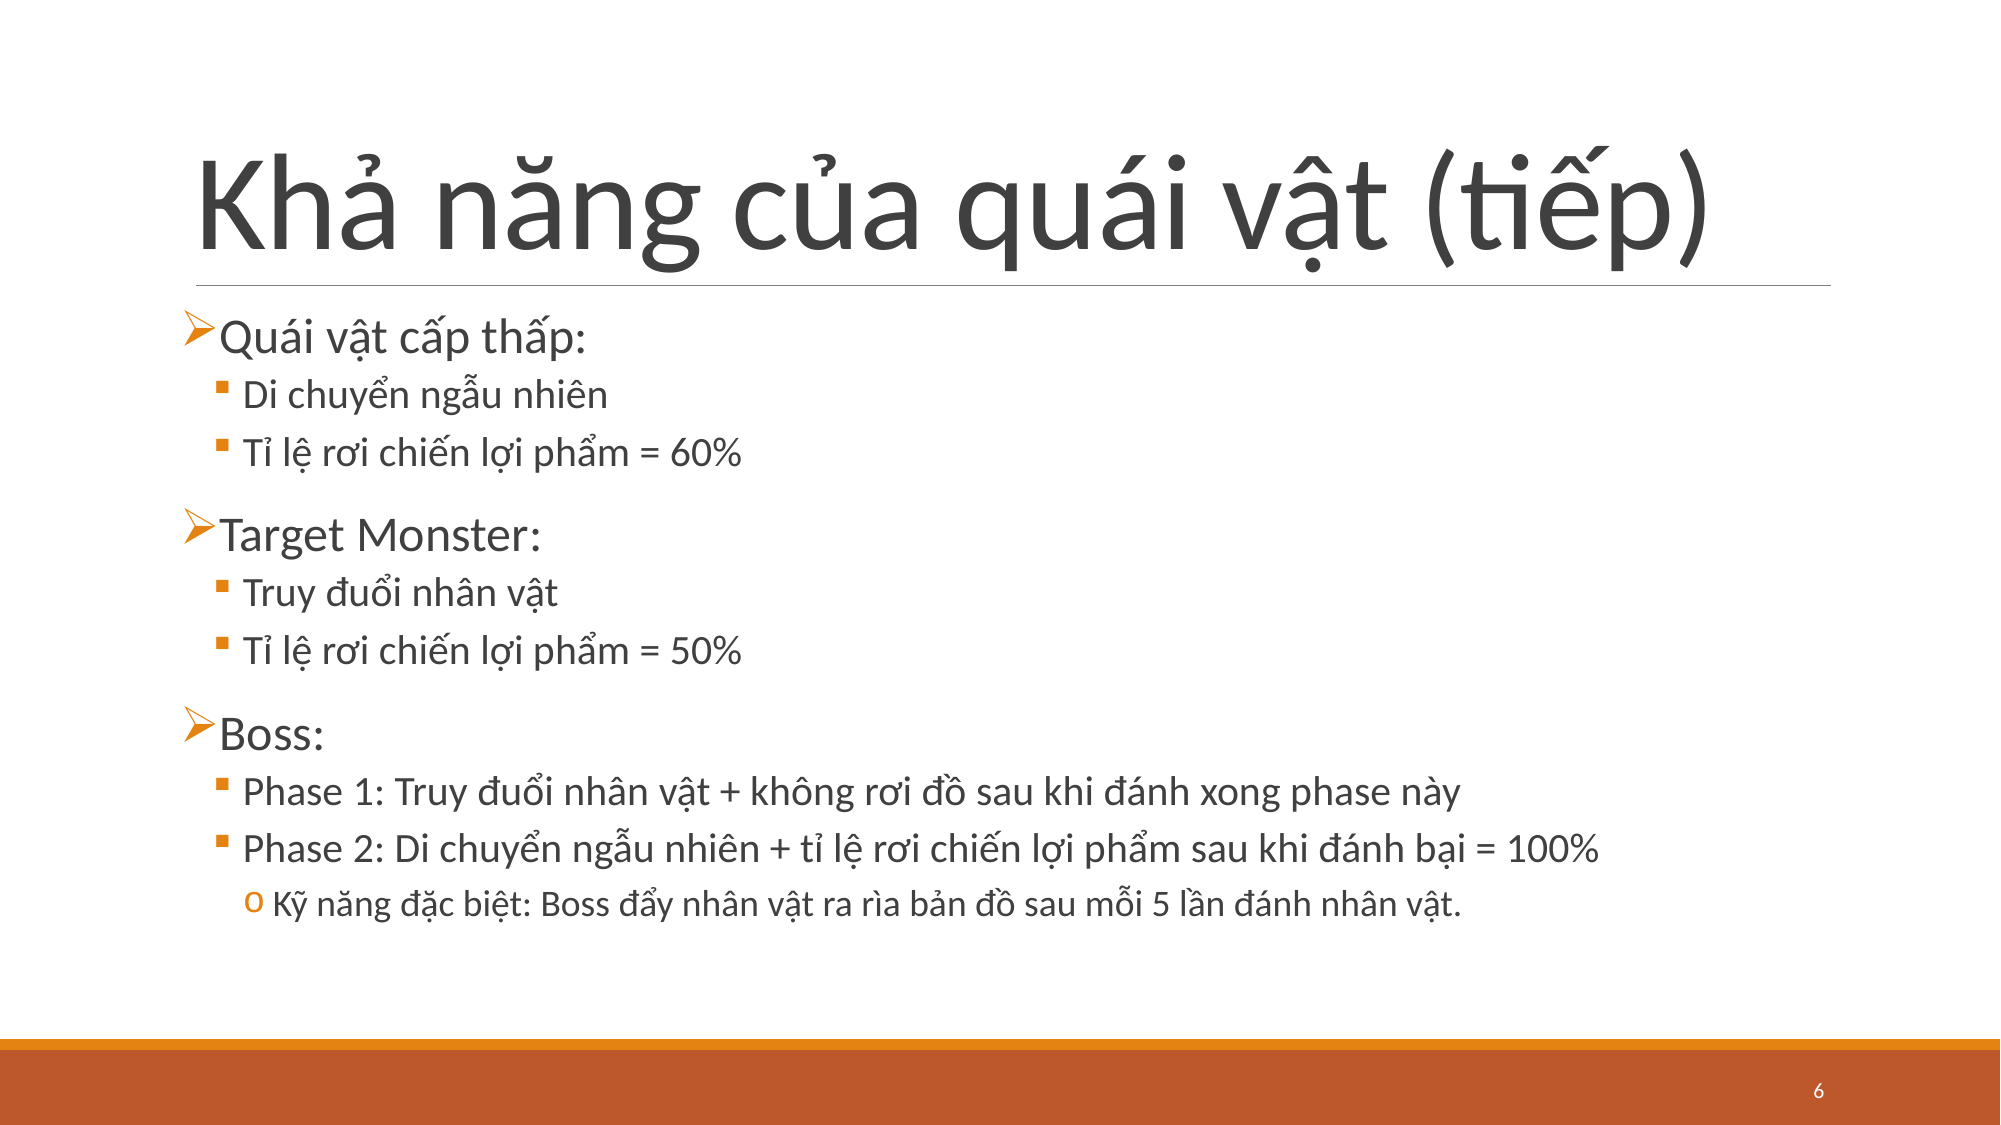

# Khả năng của quái vật (tiếp)
Quái vật cấp thấp:
Di chuyển ngẫu nhiên
Tỉ lệ rơi chiến lợi phẩm = 60%
Target Monster:
Truy đuổi nhân vật
Tỉ lệ rơi chiến lợi phẩm = 50%
Boss:
Phase 1: Truy đuổi nhân vật + không rơi đồ sau khi đánh xong phase này
Phase 2: Di chuyển ngẫu nhiên + tỉ lệ rơi chiến lợi phẩm sau khi đánh bại = 100%
Kỹ năng đặc biệt: Boss đẩy nhân vật ra rìa bản đồ sau mỗi 5 lần đánh nhân vật.

6